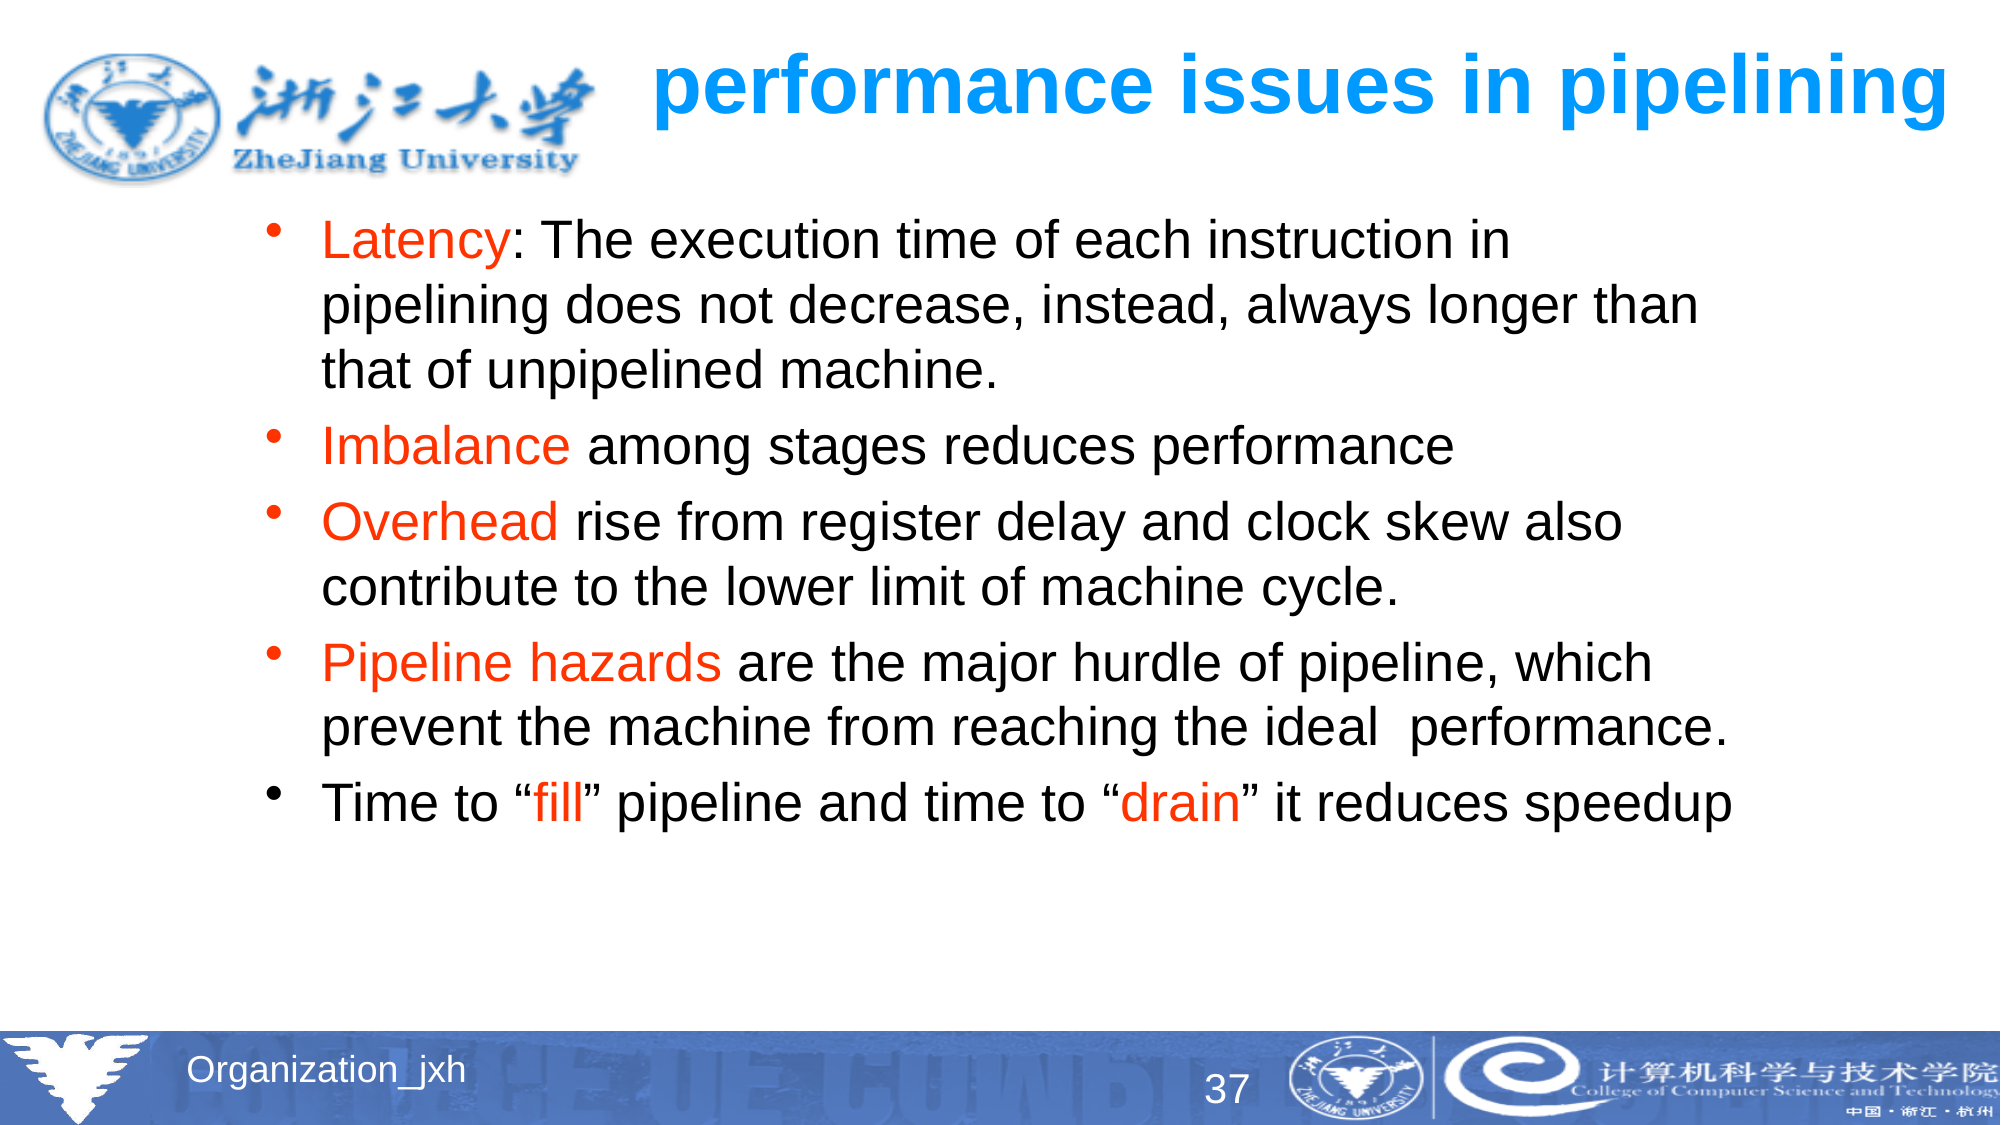

# performance issues in pipelining
Latency: The execution time of each instruction in pipelining does not decrease, instead, always longer than that of unpipelined machine.
Imbalance among stages reduces performance
Overhead rise from register delay and clock skew also contribute to the lower limit of machine cycle.
Pipeline hazards are the major hurdle of pipeline, which prevent the machine from reaching the ideal  performance.
Time to “fill” pipeline and time to “drain” it reduces speedup